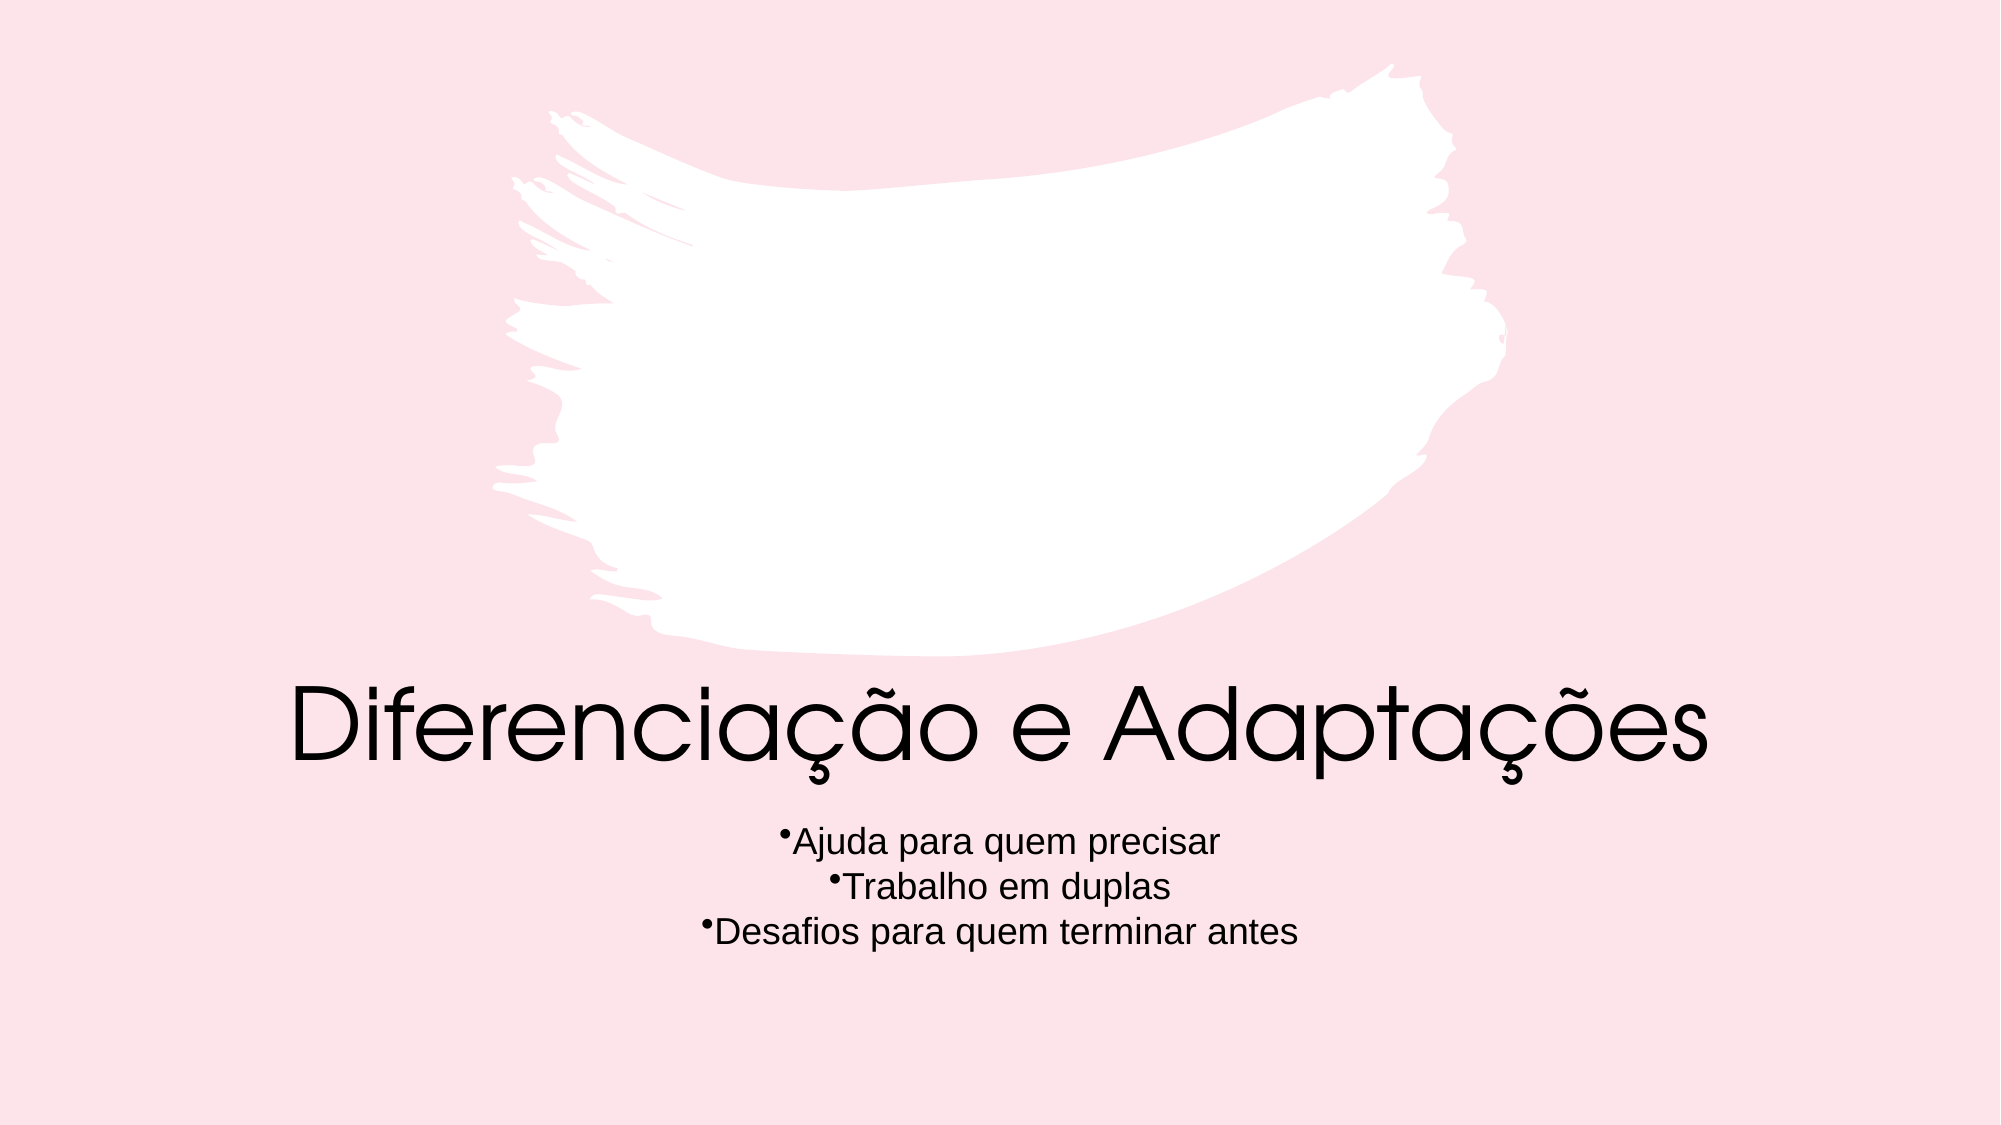

# Diferenciação e Adaptações

Ajuda para quem precisar
Trabalho em duplas
Desafios para quem terminar antes